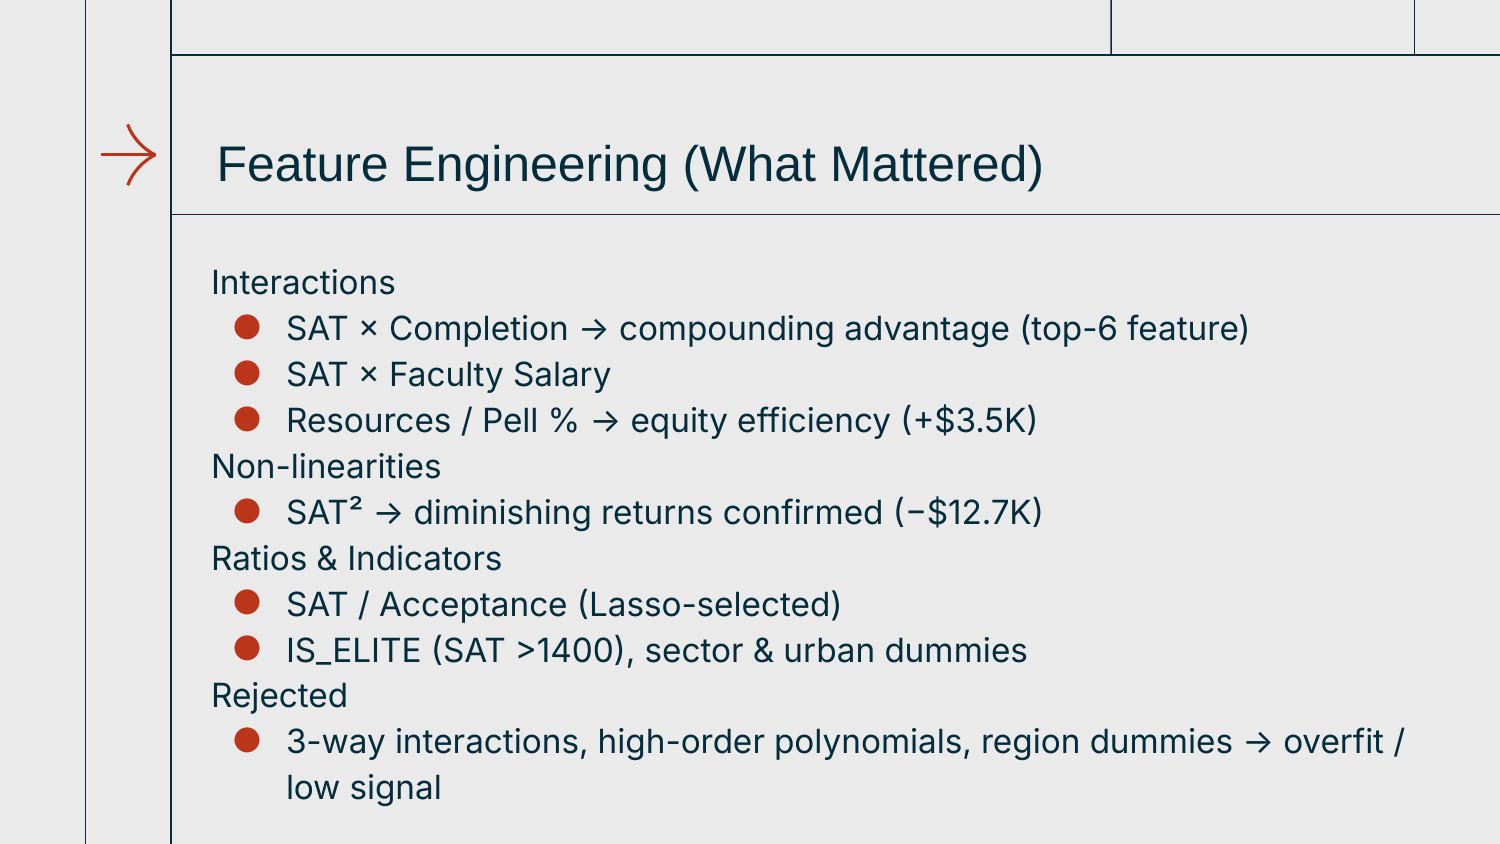

# Feature Engineering (What Mattered)

Interactions
SAT × Completion → compounding advantage (top-6 feature)
SAT × Faculty Salary
Resources / Pell % → equity efficiency (+$3.5K)
Non-linearities
SAT² → diminishing returns confirmed (−$12.7K)
Ratios & Indicators
SAT / Acceptance (Lasso-selected)
IS_ELITE (SAT >1400), sector & urban dummies
Rejected
3-way interactions, high-order polynomials, region dummies → overfit / low signal